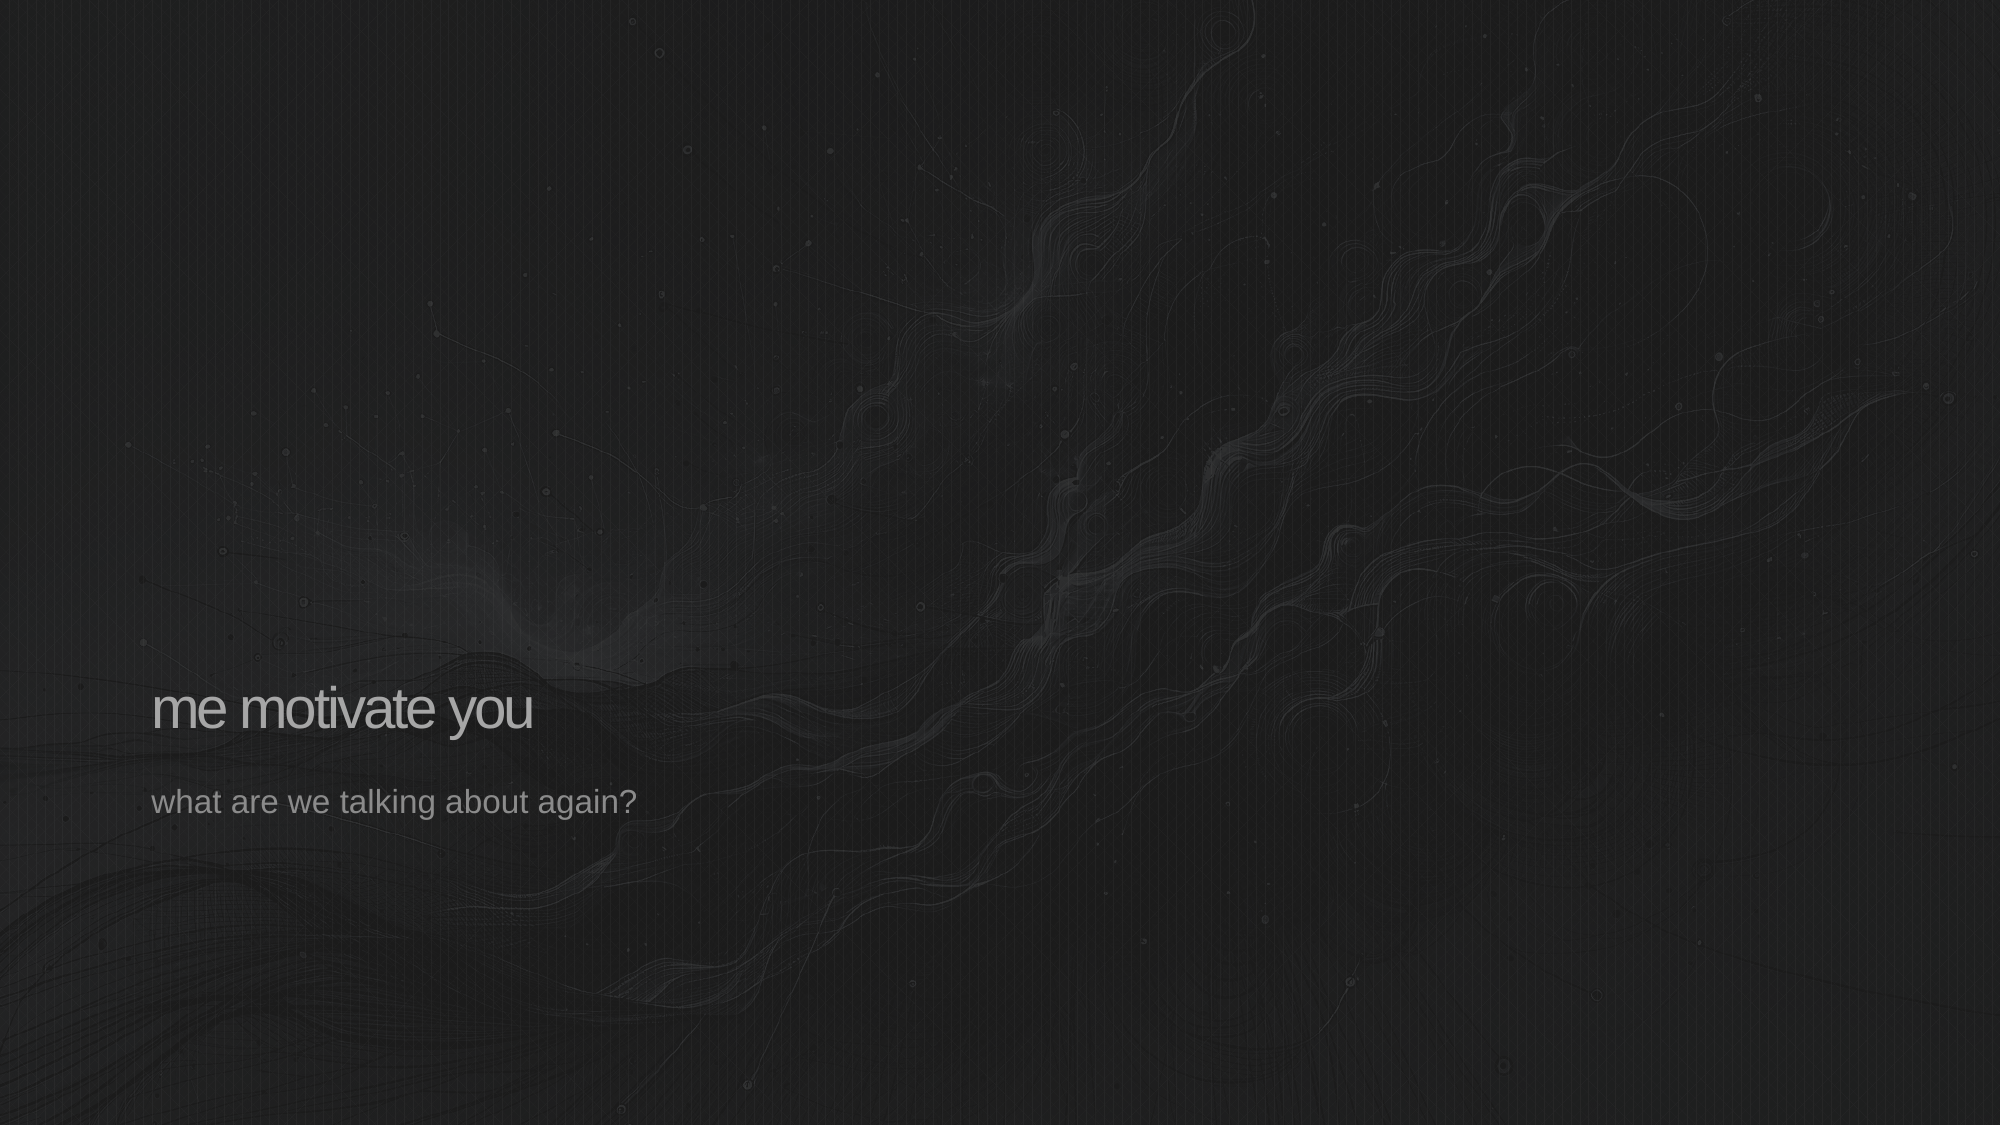

# me motivate you
what are we talking about again?